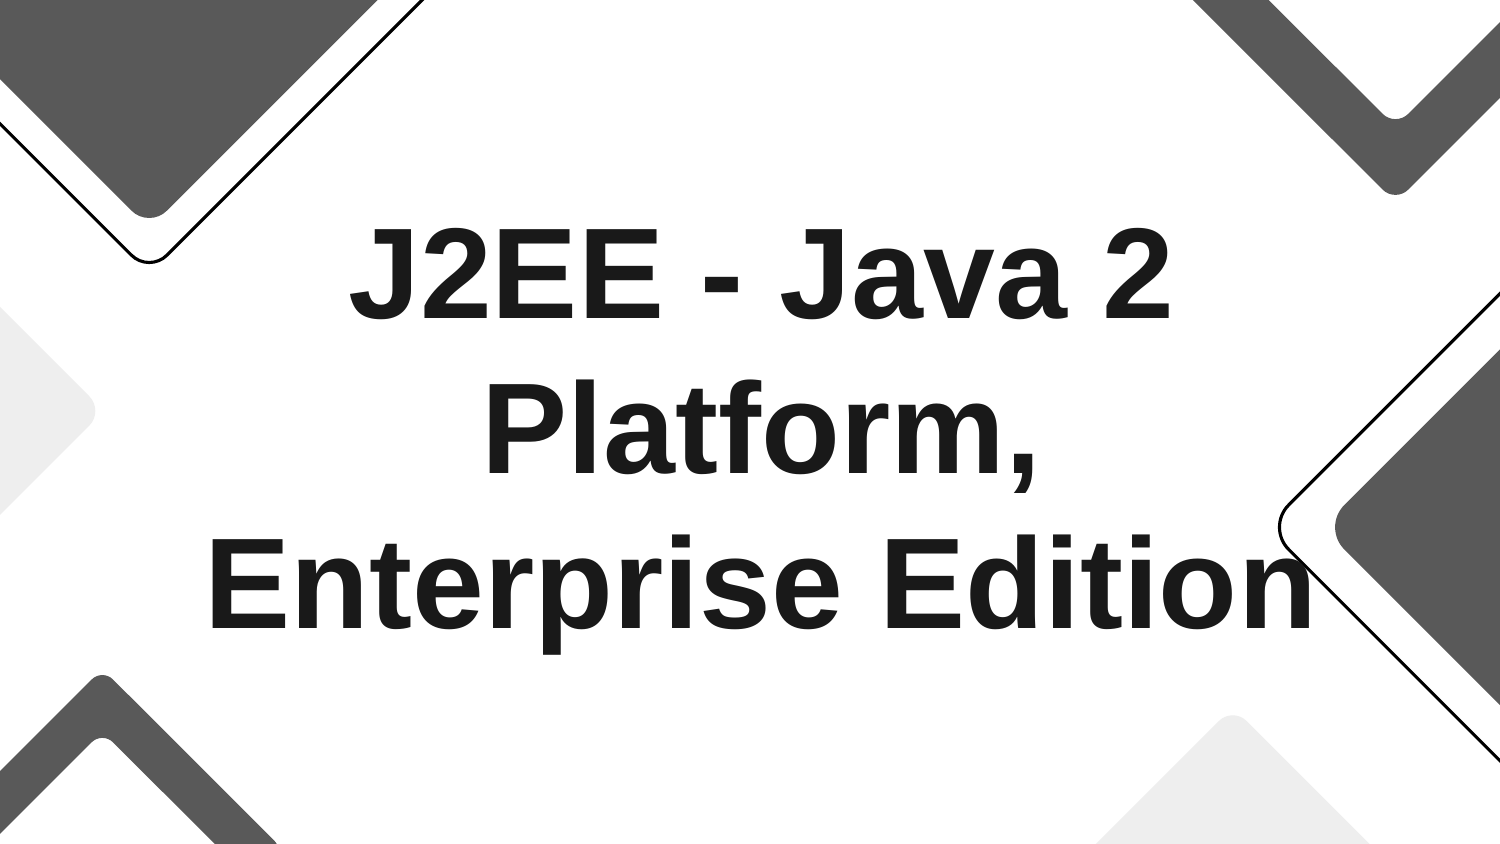

# J2EE - Java 2 Platform, Enterprise Edition